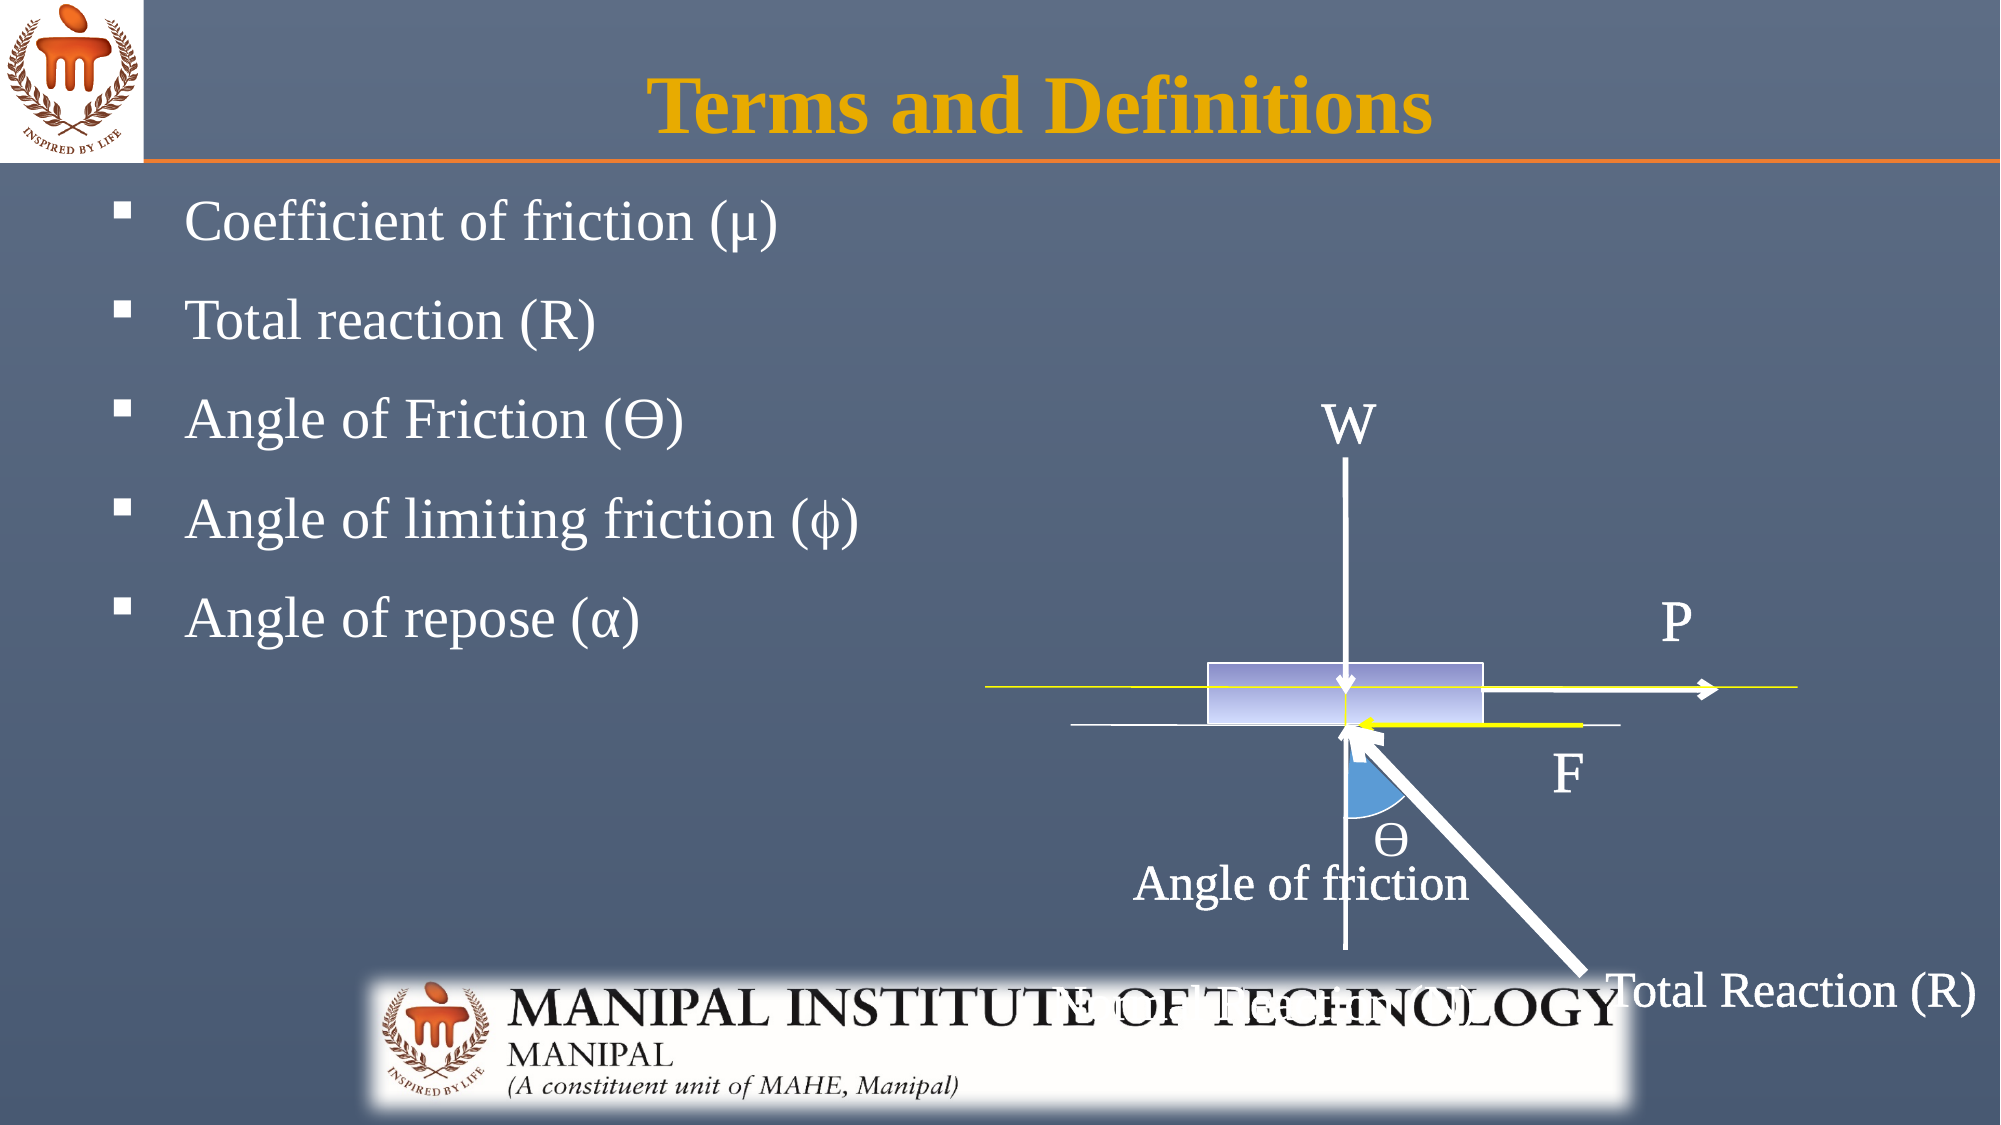

Terms and Definitions
Coefficient of friction (μ)
Total reaction (R)
Angle of Friction (Ɵ)
Angle of limiting friction (φ)
Angle of repose (α)
W
P

F
Ɵ
Angle of friction
Total Reaction (R)
Normal Reaction (N)